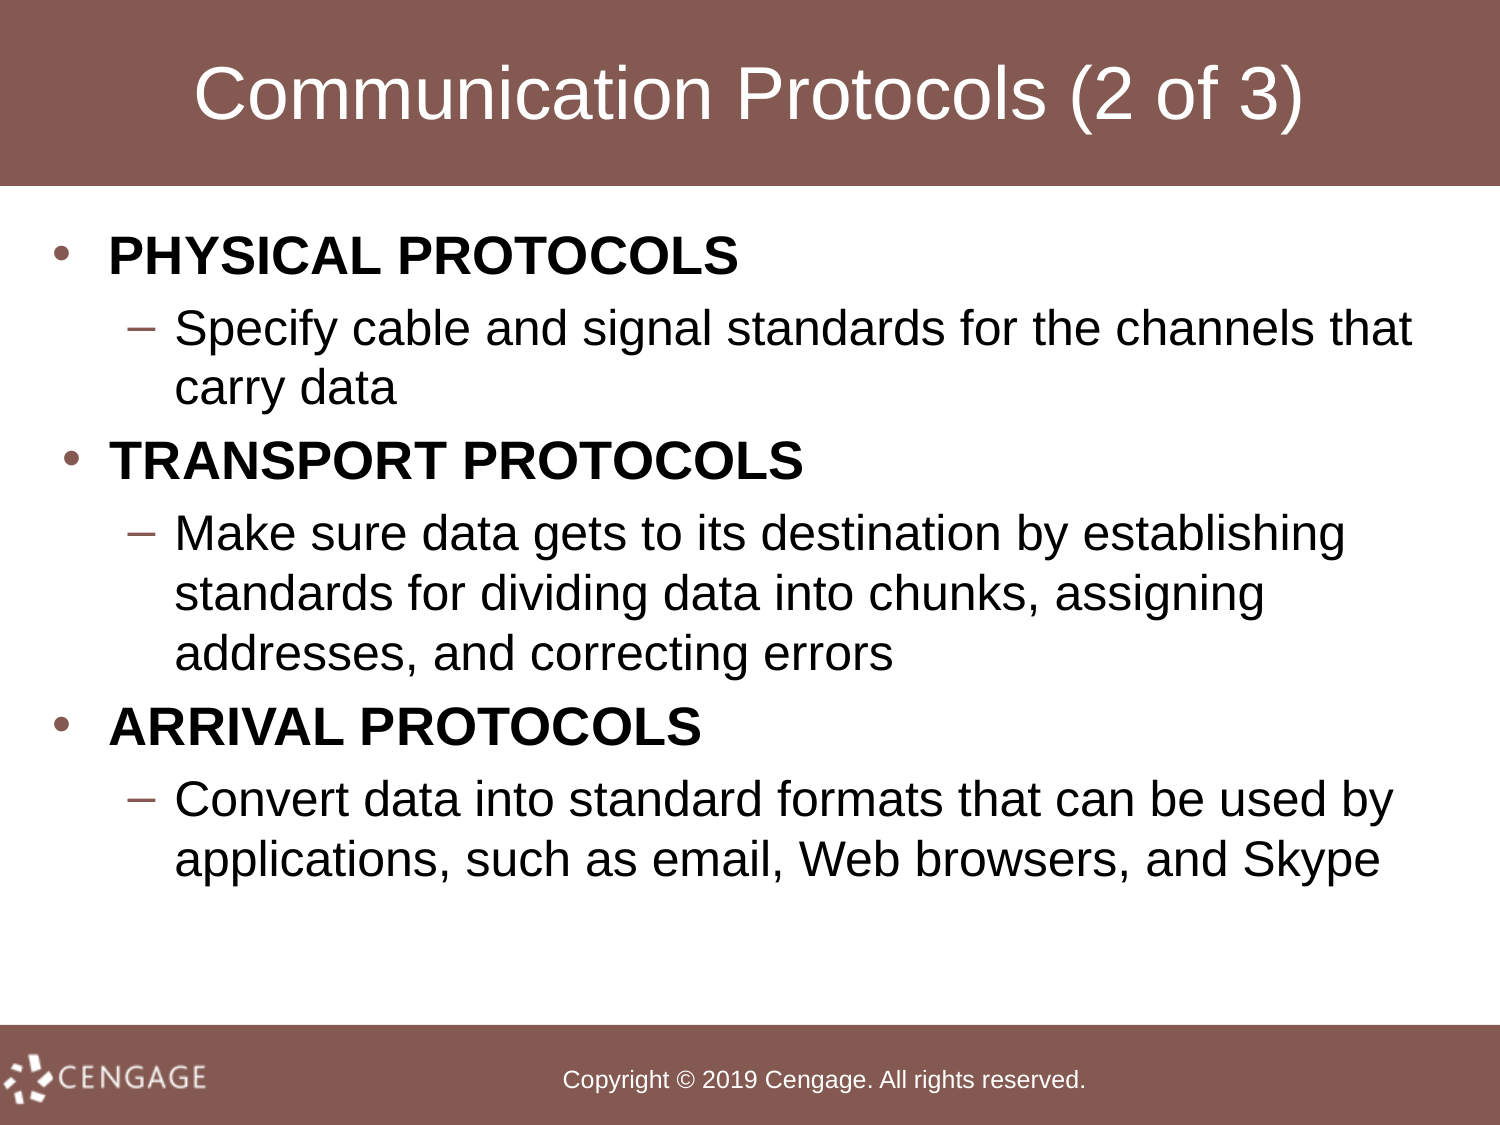

# Communication Protocols (2 of 3)
PHYSICAL PROTOCOLS
Specify cable and signal standards for the channels that carry data
TRANSPORT PROTOCOLS
Make sure data gets to its destination by establishing standards for dividing data into chunks, assigning addresses, and correcting errors
ARRIVAL PROTOCOLS
Convert data into standard formats that can be used by applications, such as email, Web browsers, and Skype